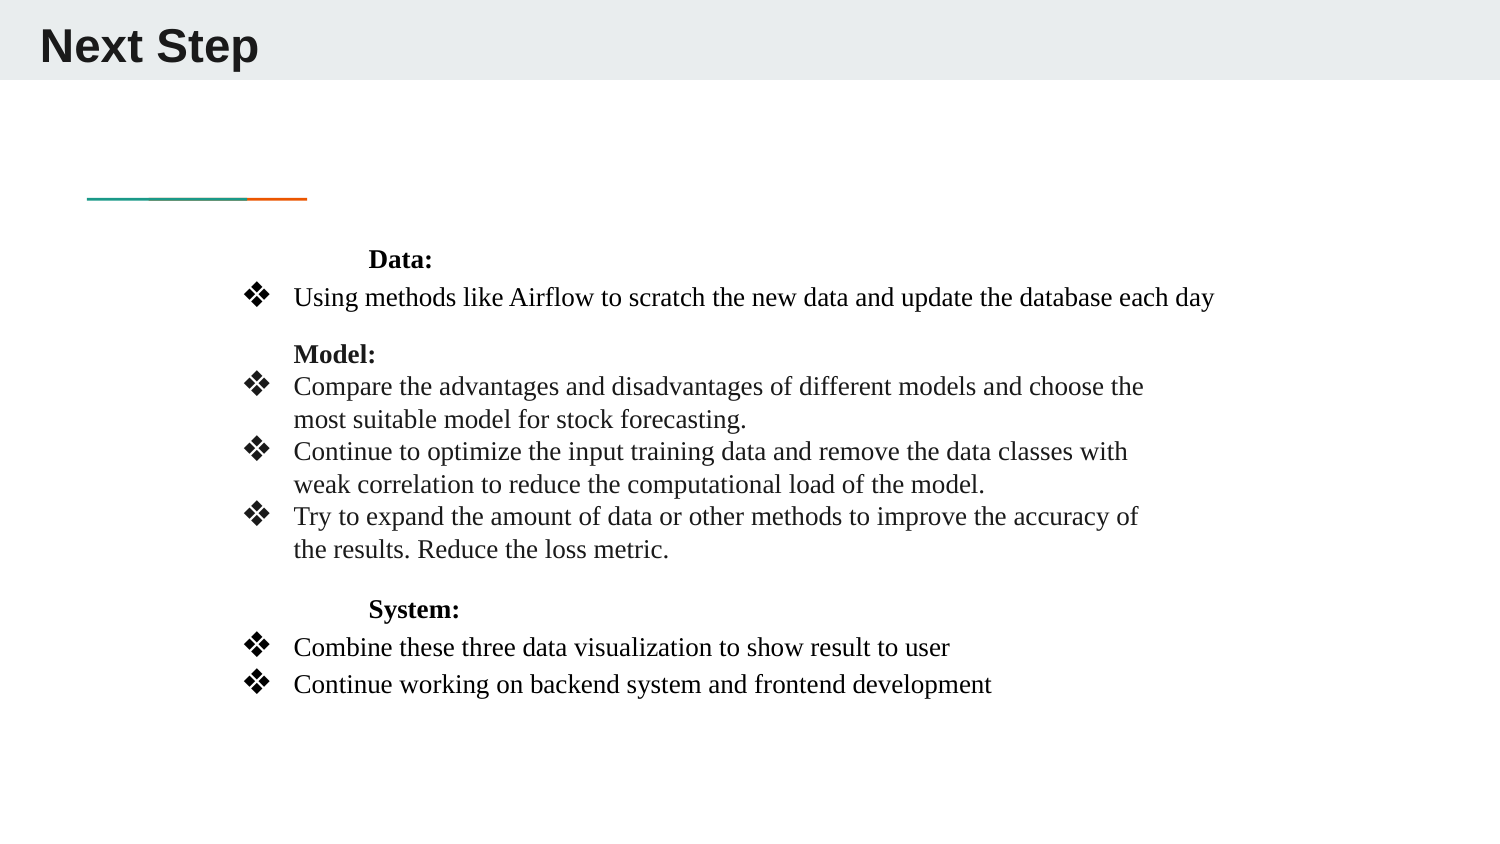

# Next Step
	Data:
Using methods like Airflow to scratch the new data and update the database each day

Model:
Compare the advantages and disadvantages of different models and choose the most suitable model for stock forecasting.
Continue to optimize the input training data and remove the data classes with weak correlation to reduce the computational load of the model.
Try to expand the amount of data or other methods to improve the accuracy of the results. Reduce the loss metric.

	System:
Combine these three data visualization to show result to user
Continue working on backend system and frontend development